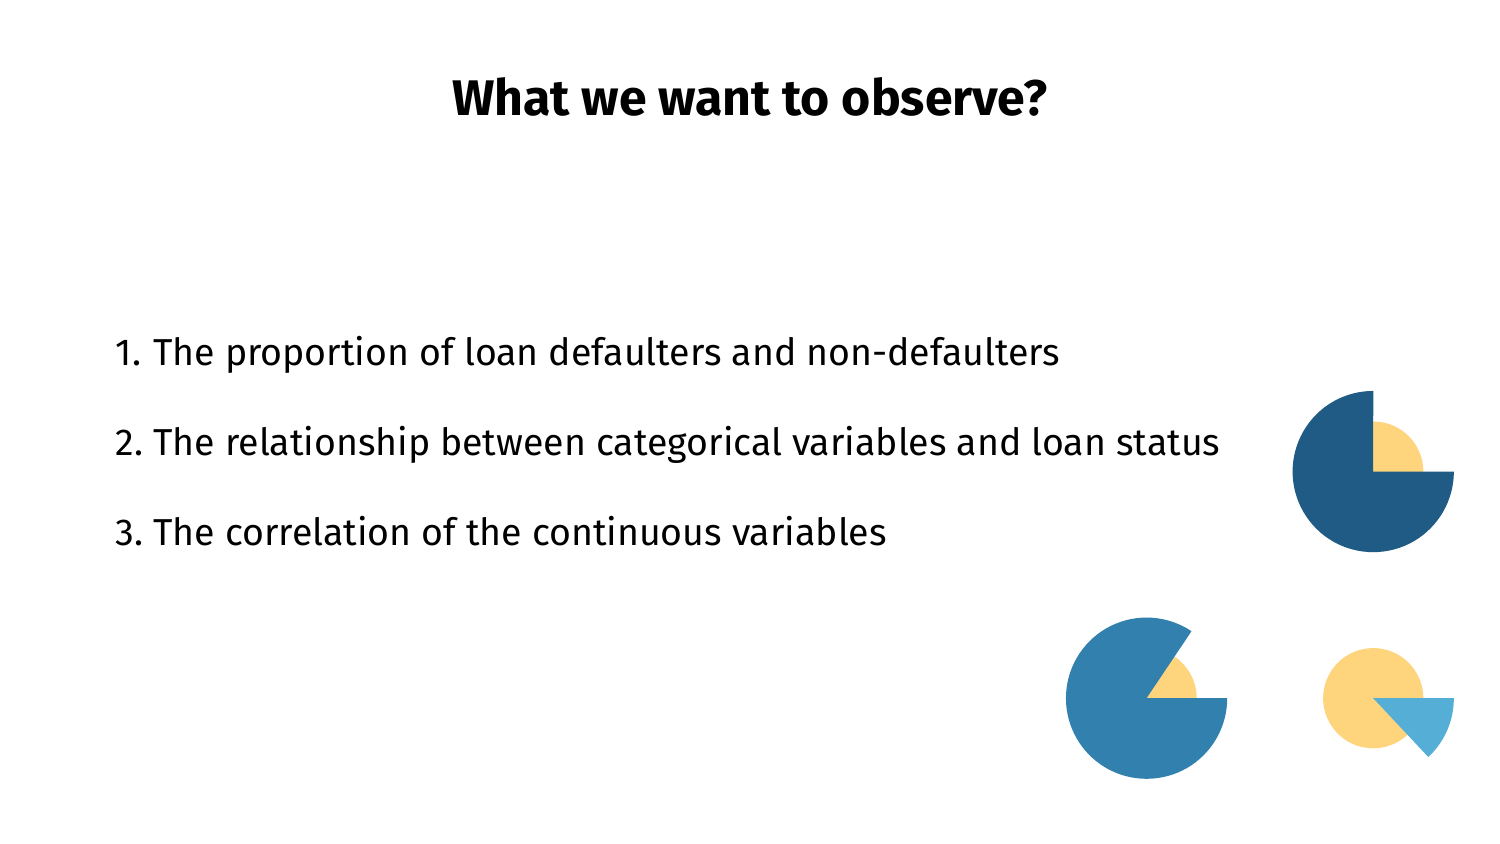

# What we want to observe?
The proportion of loan defaulters and non-defaulters
The relationship between categorical variables and loan status
The correlation of the continuous variables